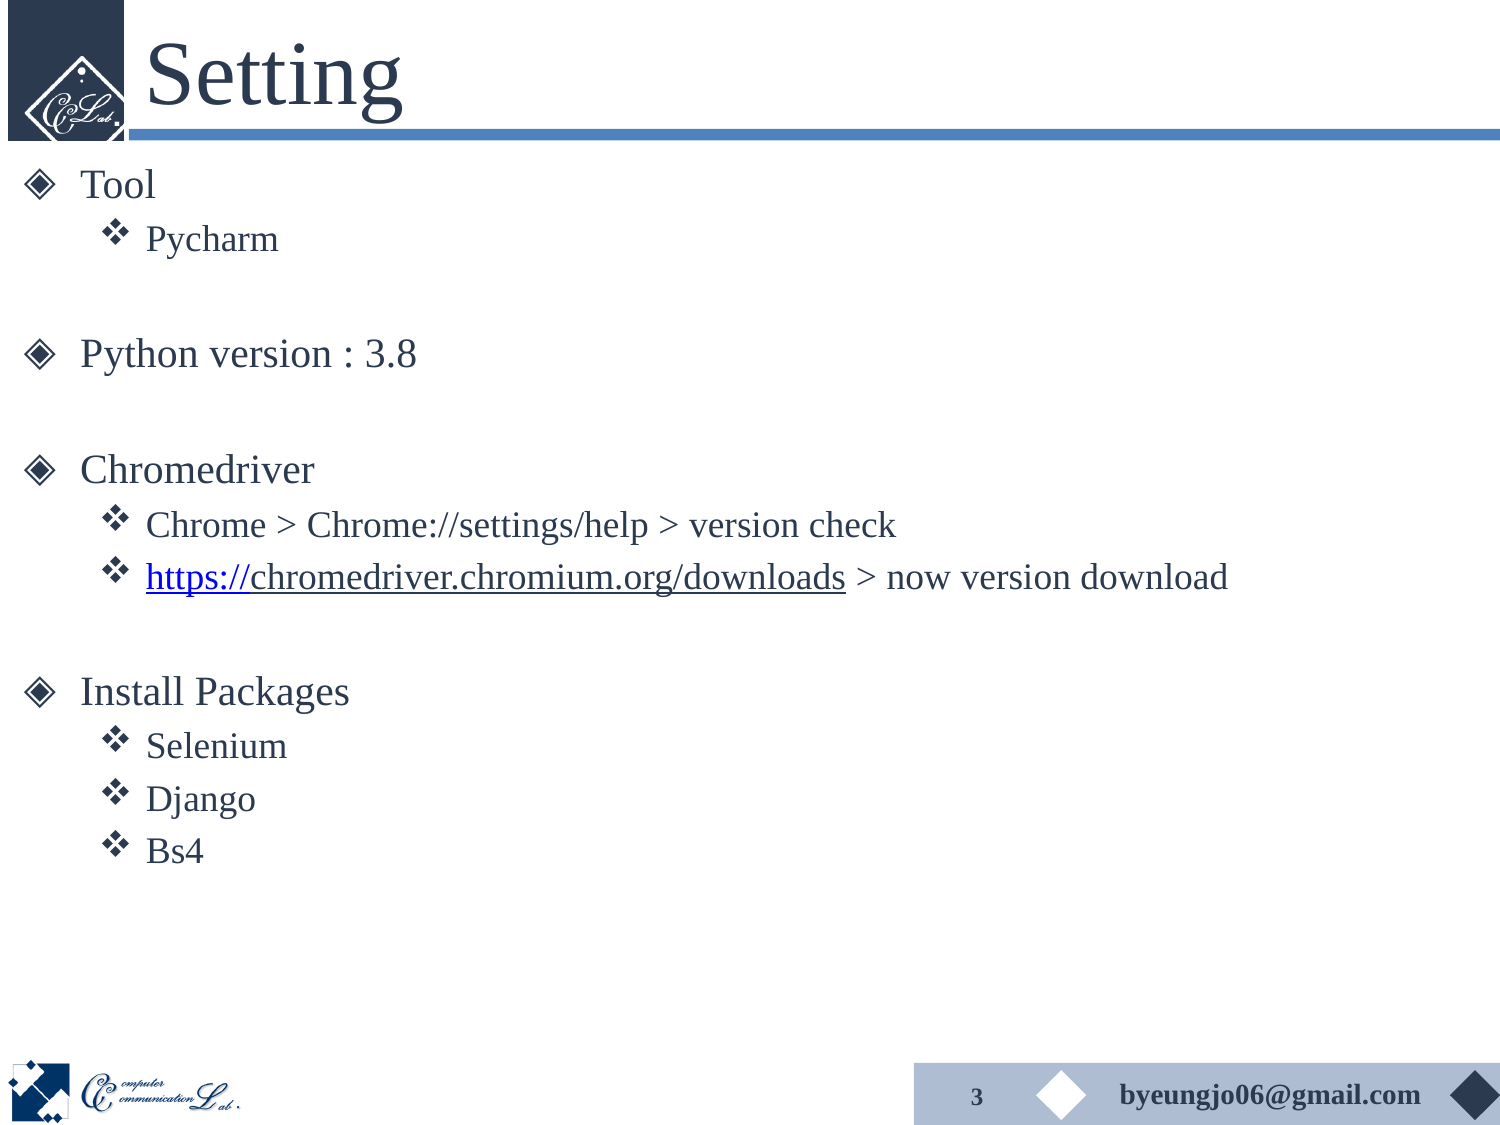

# Setting
Tool
Pycharm

Python version : 3.8

Chromedriver
Chrome > Chrome://settings/help > version check
https://chromedriver.chromium.org/downloads > now version download

Install Packages
Selenium
Django
Bs4